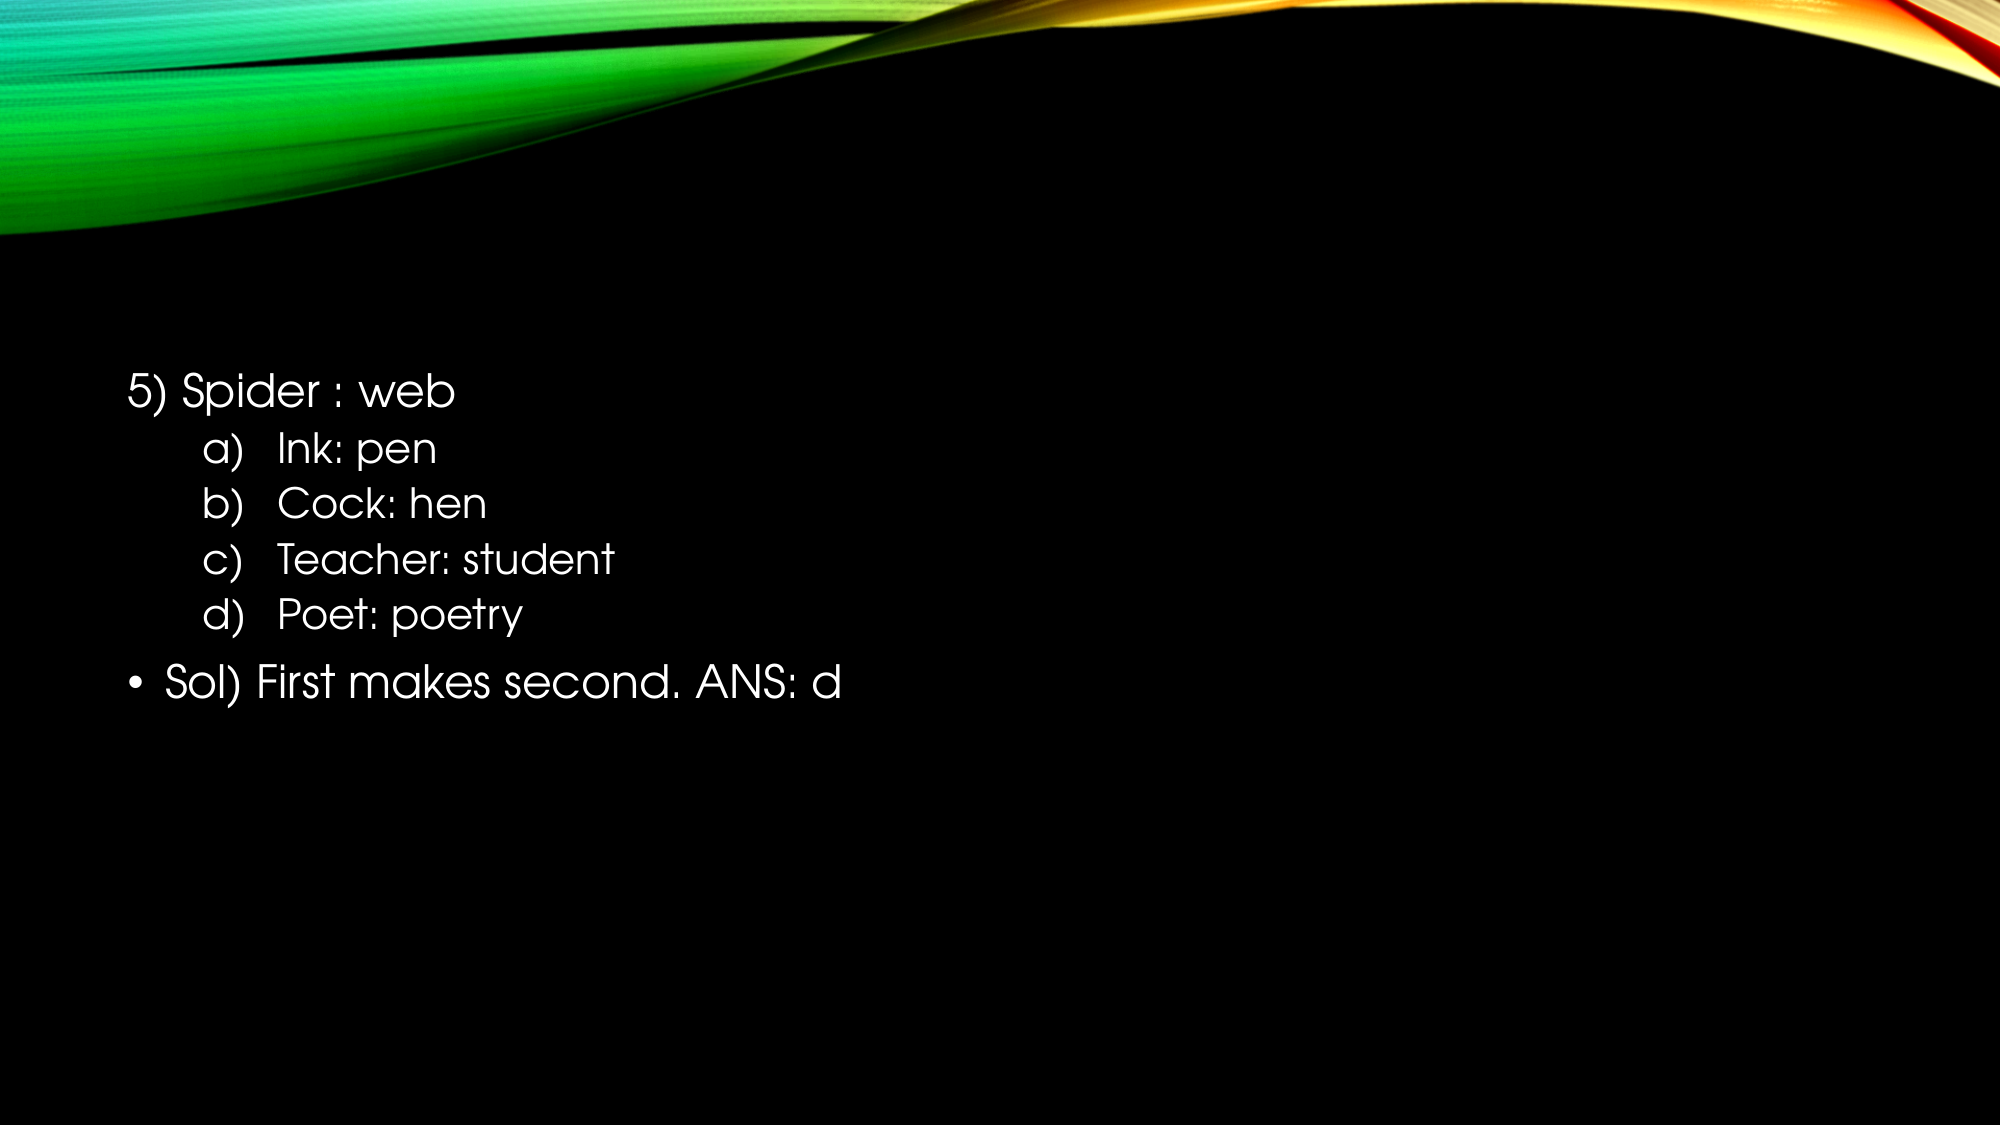

5) Spider : web
Ink: pen
Cock: hen
Teacher: student
Poet: poetry
Sol) First makes second. ANS: d